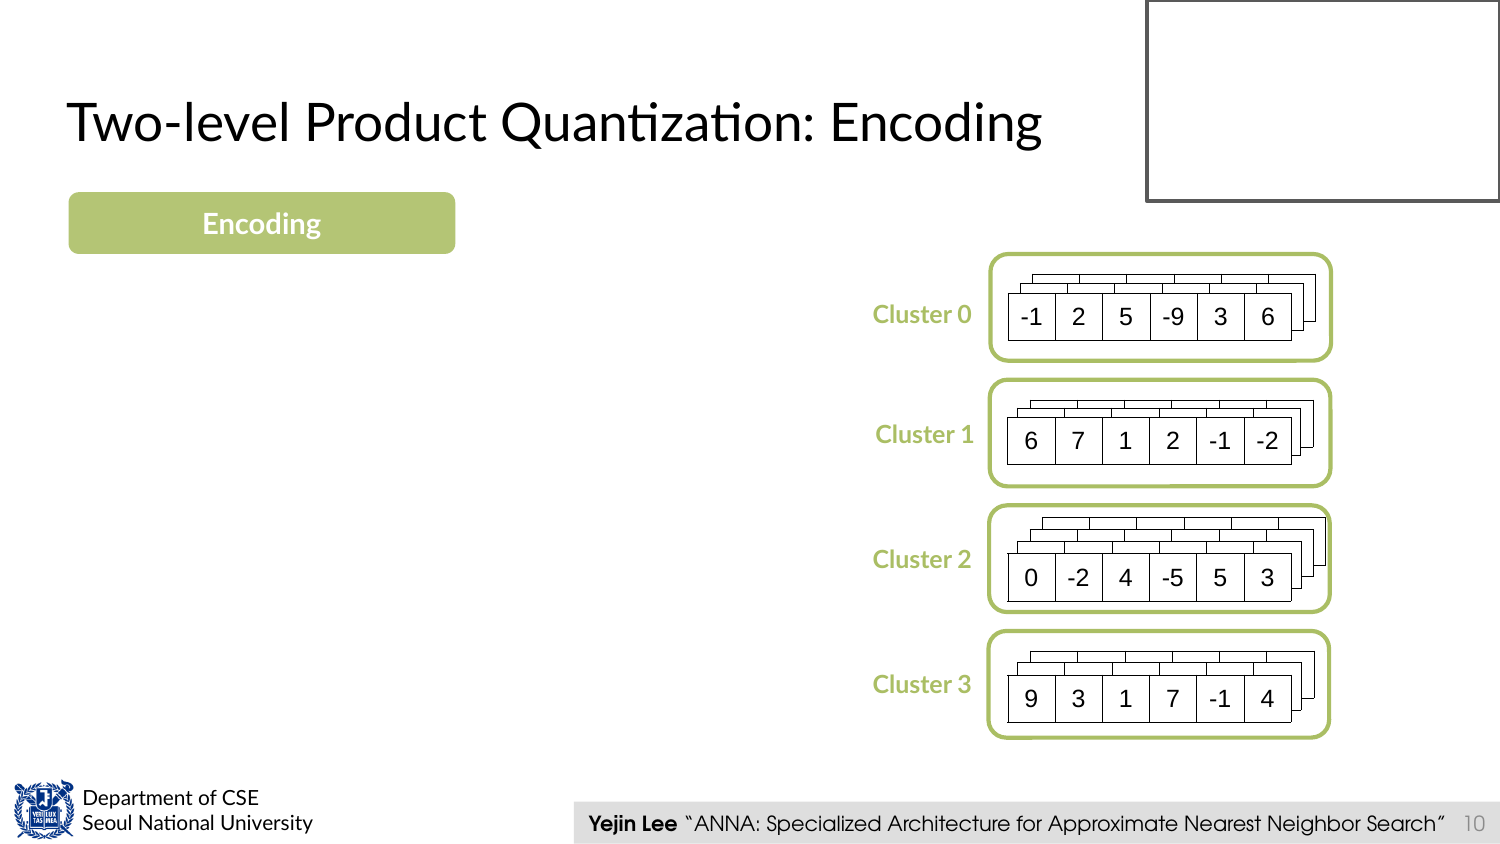

# Two-level Product Quantization: Encoding
Encoding

| 1 | 4 | 5 | -2 | -1 | 7 |
| --- | --- | --- | --- | --- | --- |
| 9 | 3 | 1 | 7 | -1 | 4 |
| --- | --- | --- | --- | --- | --- |
Cluster 0
| -1 | 2 | 5 | -9 | 3 | 6 |
| --- | --- | --- | --- | --- | --- |

| 1 | 4 | 5 | -2 | -1 | 7 |
| --- | --- | --- | --- | --- | --- |
| 1 | 4 | 5 | -2 | -1 | 7 |
| --- | --- | --- | --- | --- | --- |
Cluster 1
| 6 | 7 | 1 | 2 | -1 | -2 |
| --- | --- | --- | --- | --- | --- |

| 1 | 4 | 5 | -2 | -1 | 7 |
| --- | --- | --- | --- | --- | --- |
| 1 | 4 | 5 | -2 | -1 | 7 |
| --- | --- | --- | --- | --- | --- |
Cluster 2
| 9 | 3 | 1 | 7 | -1 | 4 |
| --- | --- | --- | --- | --- | --- |
| 0 | -2 | 4 | -5 | 5 | 3 |
| --- | --- | --- | --- | --- | --- |

| 9 | 3 | 1 | 7 | -1 | 4 |
| --- | --- | --- | --- | --- | --- |
Cluster 3
| 9 | 3 | 1 | 7 | -1 | 4 |
| --- | --- | --- | --- | --- | --- |
| 9 | 3 | 1 | 7 | -1 | 4 |
| --- | --- | --- | --- | --- | --- |
10